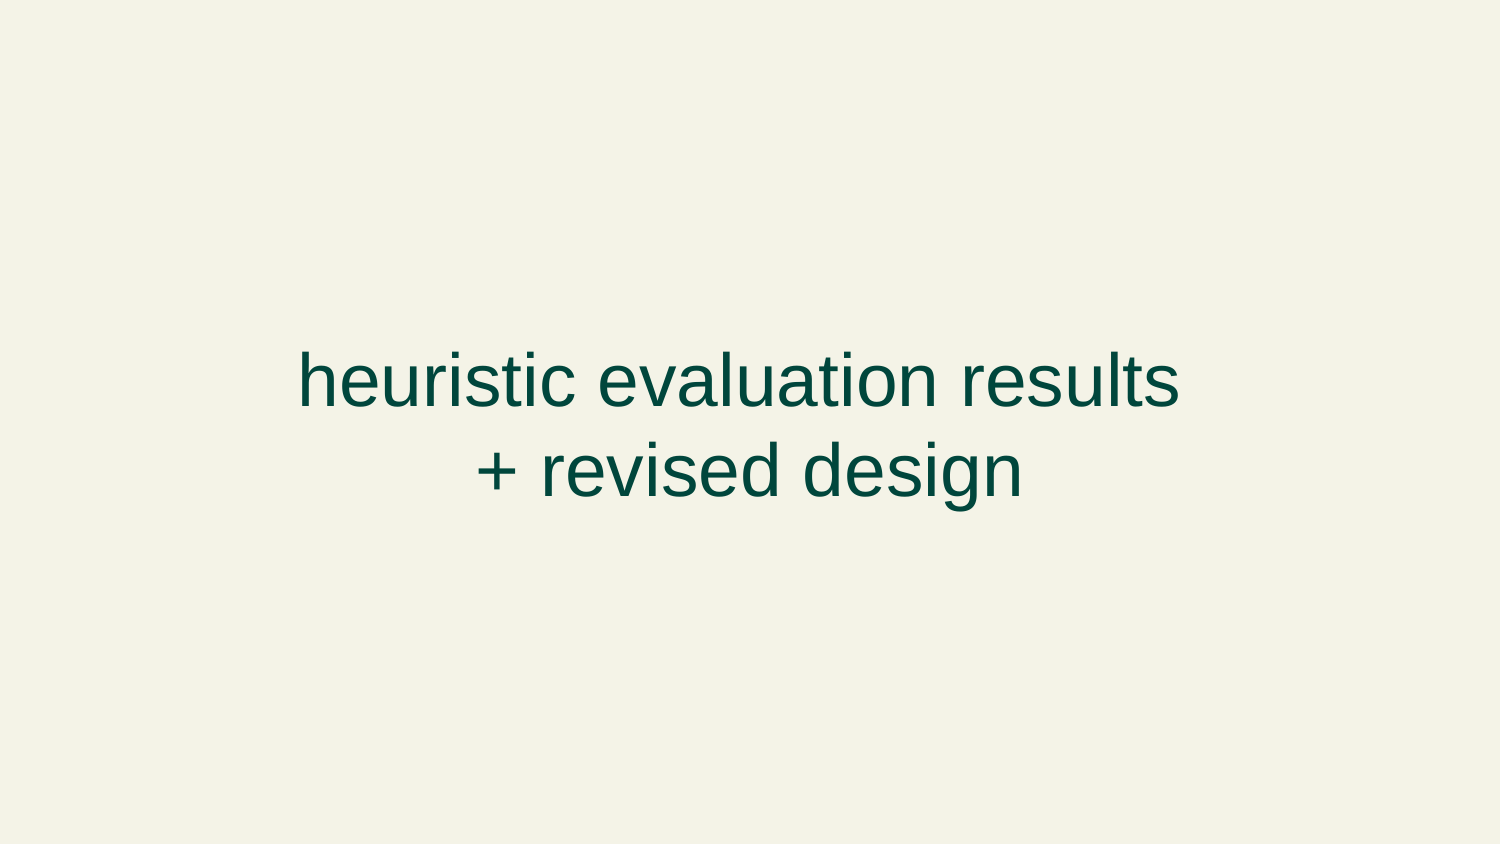

# heuristic evaluation results
+ revised design